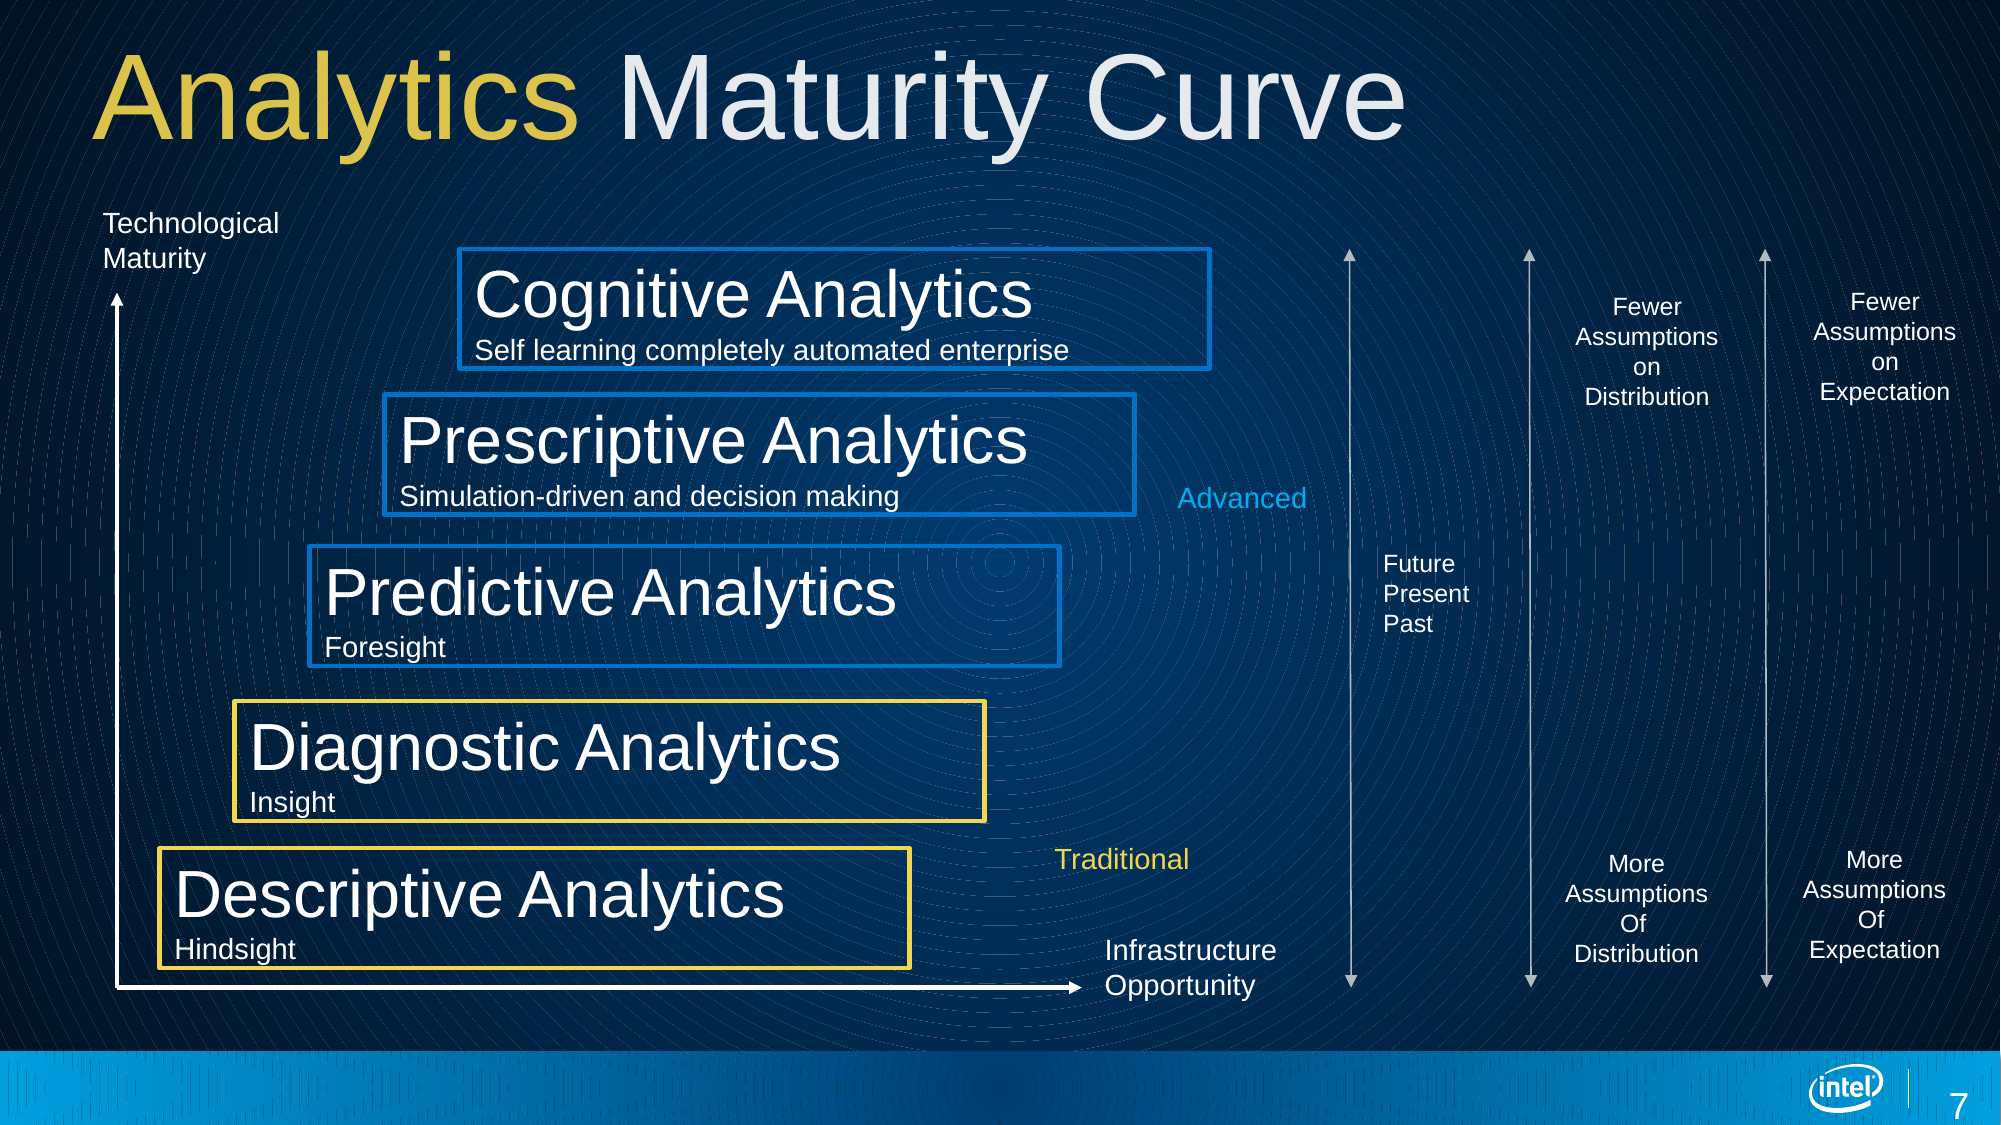

# Analytics Maturity Curve
Technological Maturity
Cognitive Analytics
Self learning completely automated enterprise
Prescriptive Analytics
Simulation-driven and decision making
Advanced
Predictive Analytics
Foresight
Diagnostic Analytics
Insight
Traditional
Descriptive Analytics
Hindsight
Infrastructure Opportunity
Fewer
Assumptions
on
Expectation
Fewer
Assumptions
on
Distribution
Future
Present
Past
More
Assumptions
Of
Expectation
More
Assumptions
Of
Distribution

7